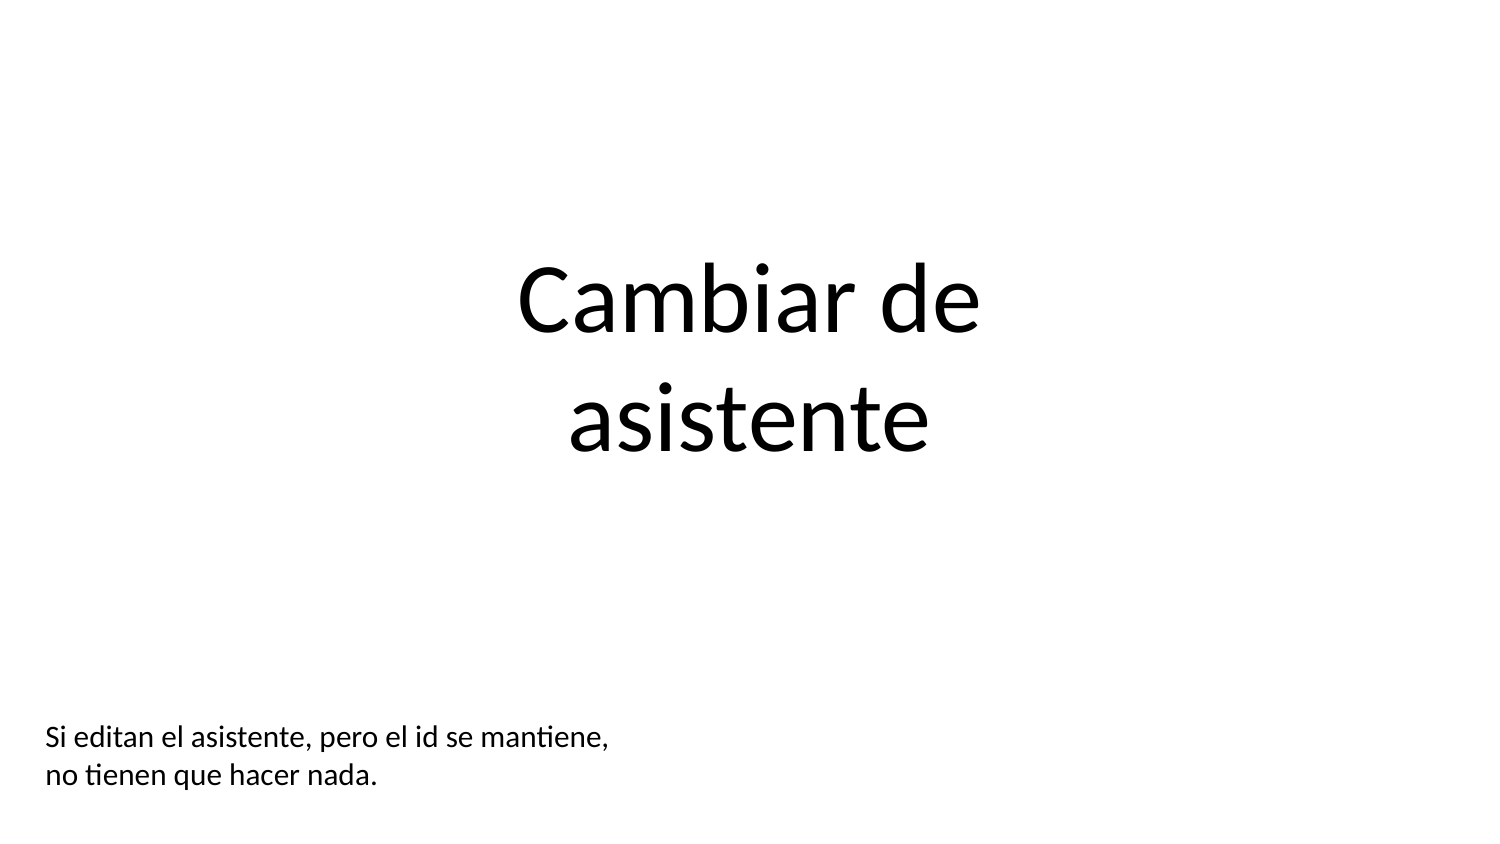

Cambiar de asistente
Si editan el asistente, pero el id se mantiene, no tienen que hacer nada.